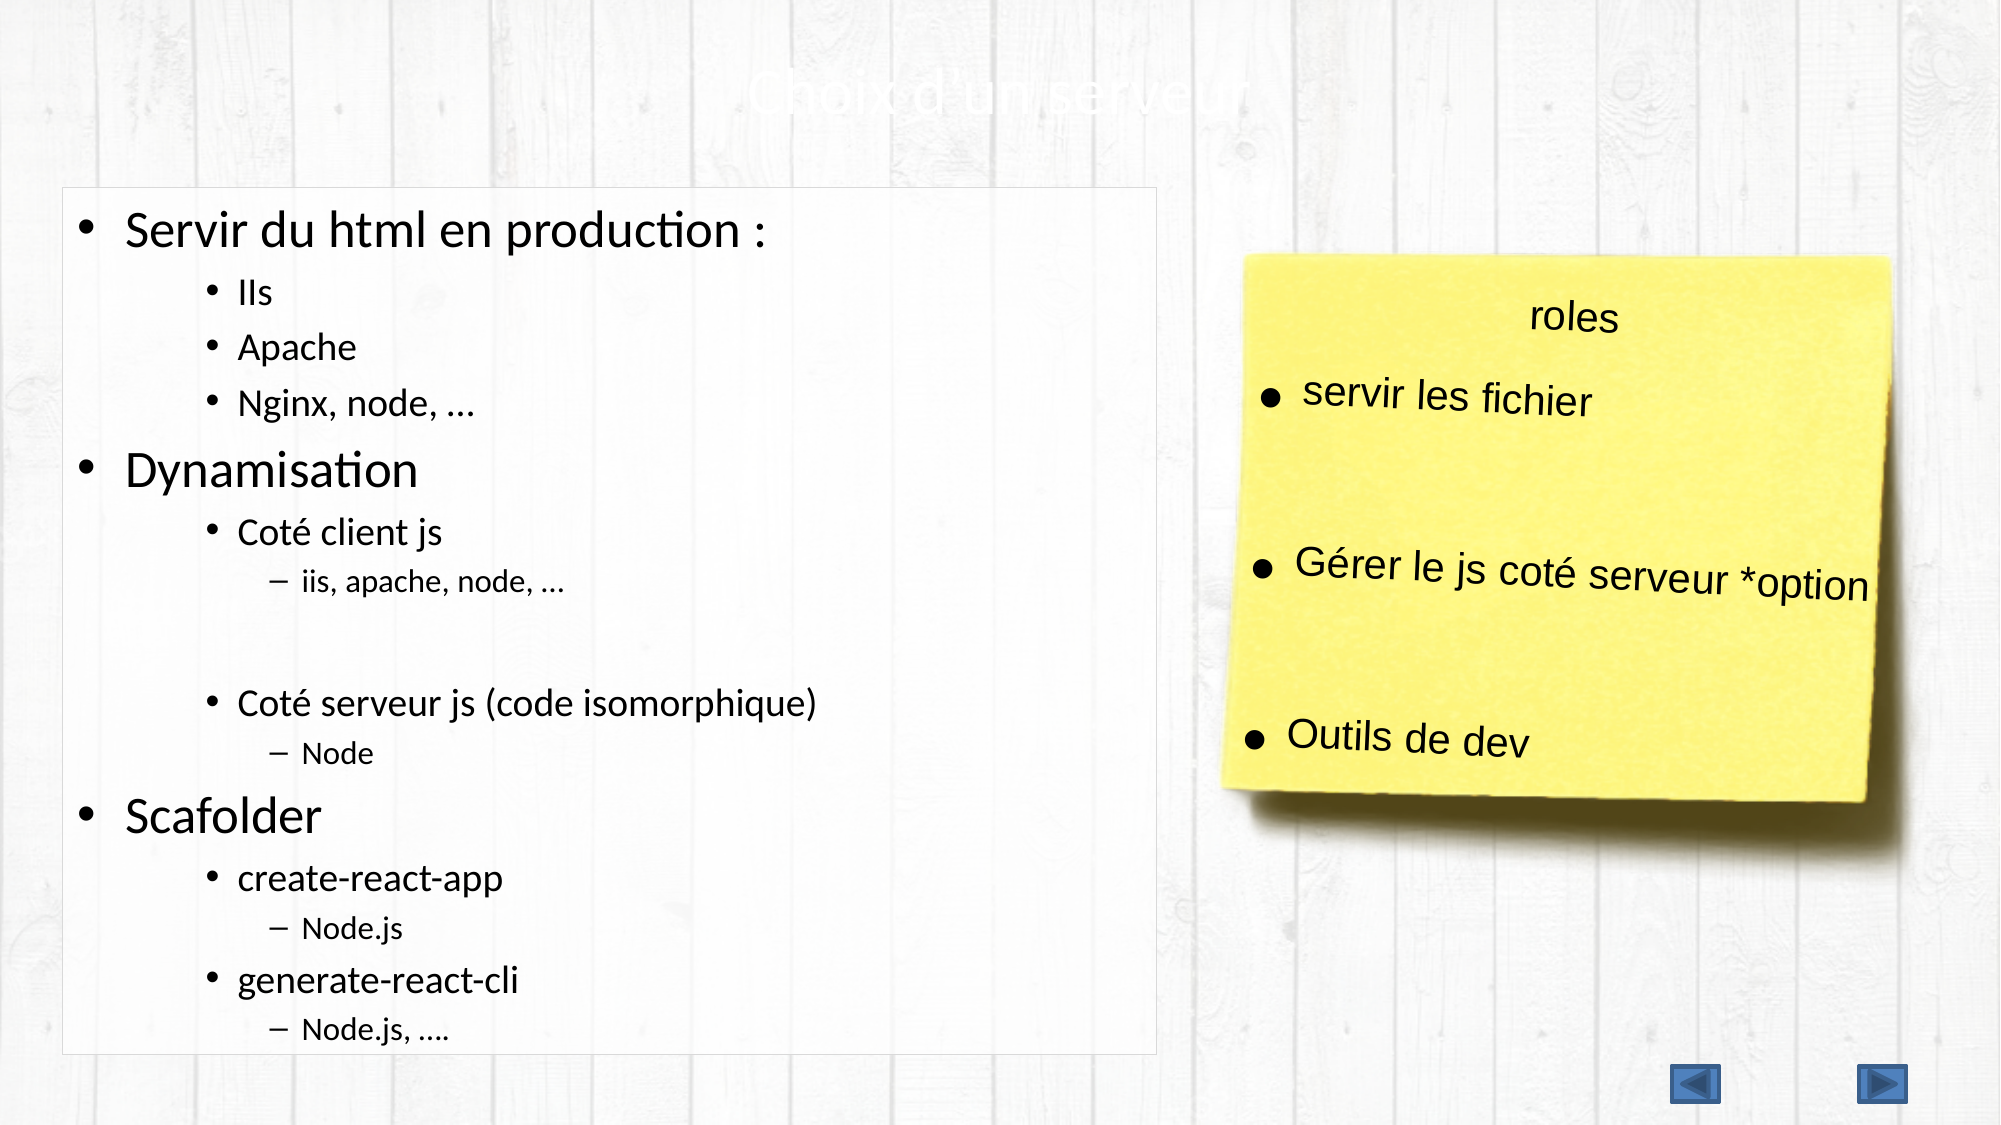

# Choix d’un serveur
Servir du html en production :
IIs
Apache
Nginx, node, …
Dynamisation
Coté client js
iis, apache, node, …

Coté serveur js (code isomorphique)
Node
Scafolder
create-react-app
Node.js
generate-react-cli
Node.js, ….
roles
servir les fichier

Gérer le js coté serveur *option

Outils de dev